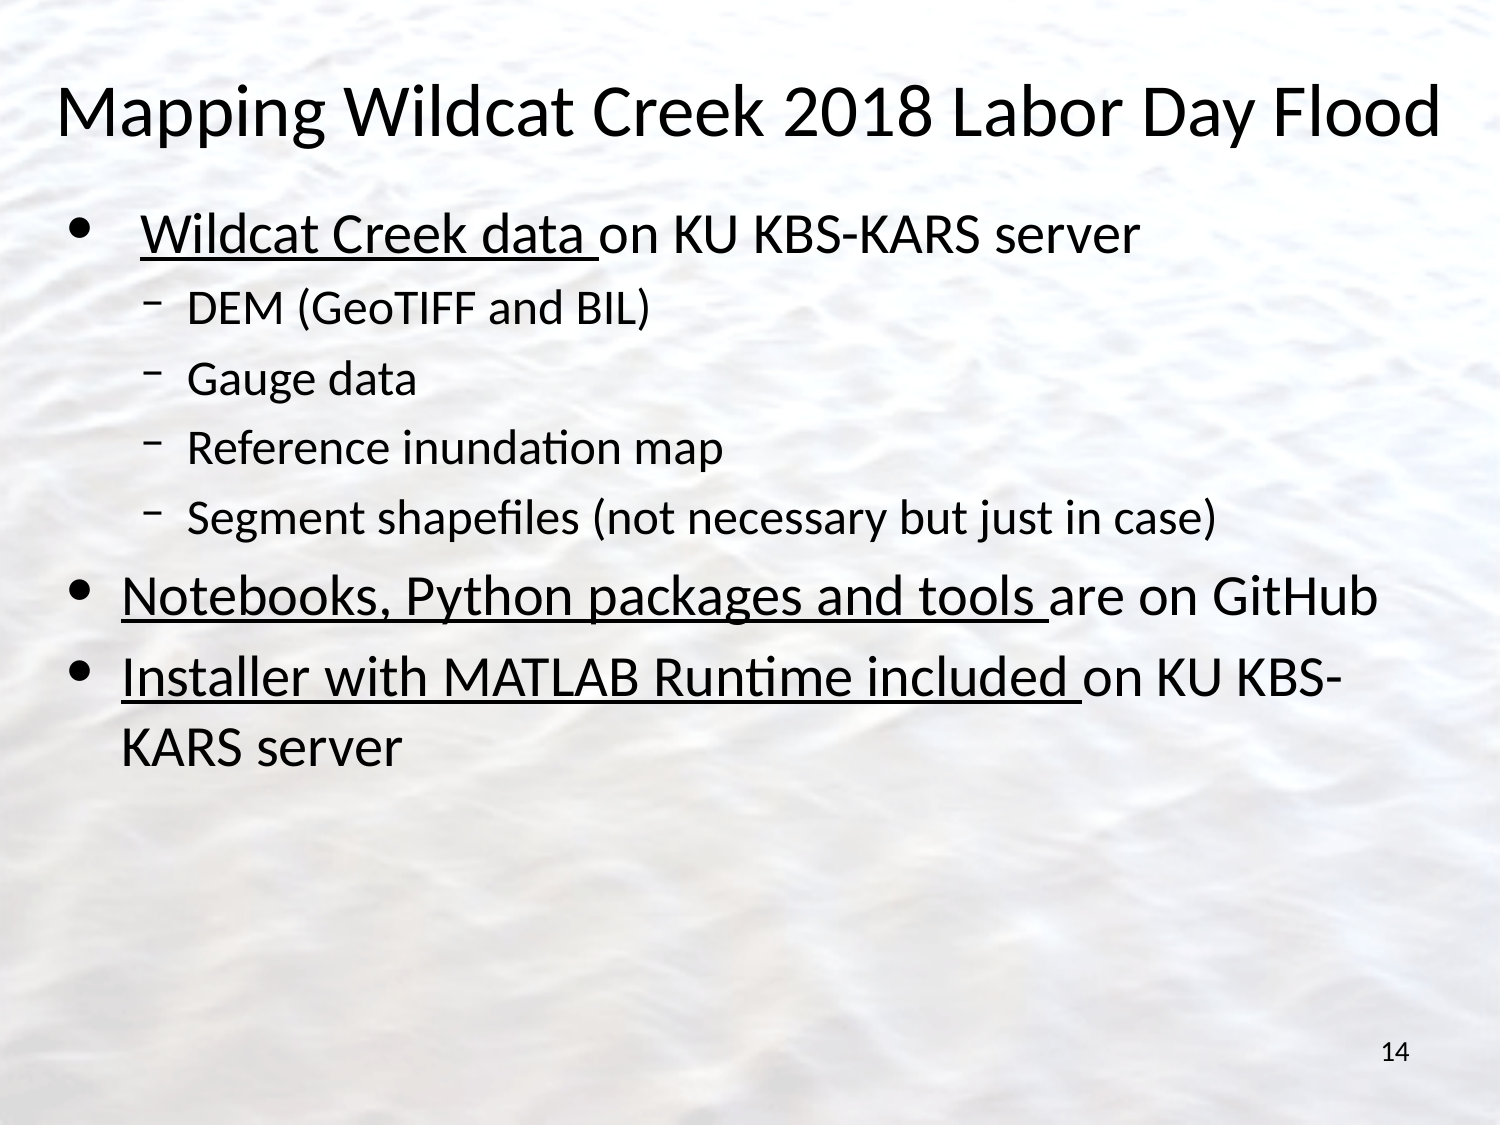

# Mapping Wildcat Creek 2018 Labor Day Flood
Wildcat Creek data on KU KBS-KARS server
DEM (GeoTIFF and BIL)
Gauge data
Reference inundation map
Segment shapefiles (not necessary but just in case)
Notebooks, Python packages and tools are on GitHub
Installer with MATLAB Runtime included on KU KBS-KARS server

14